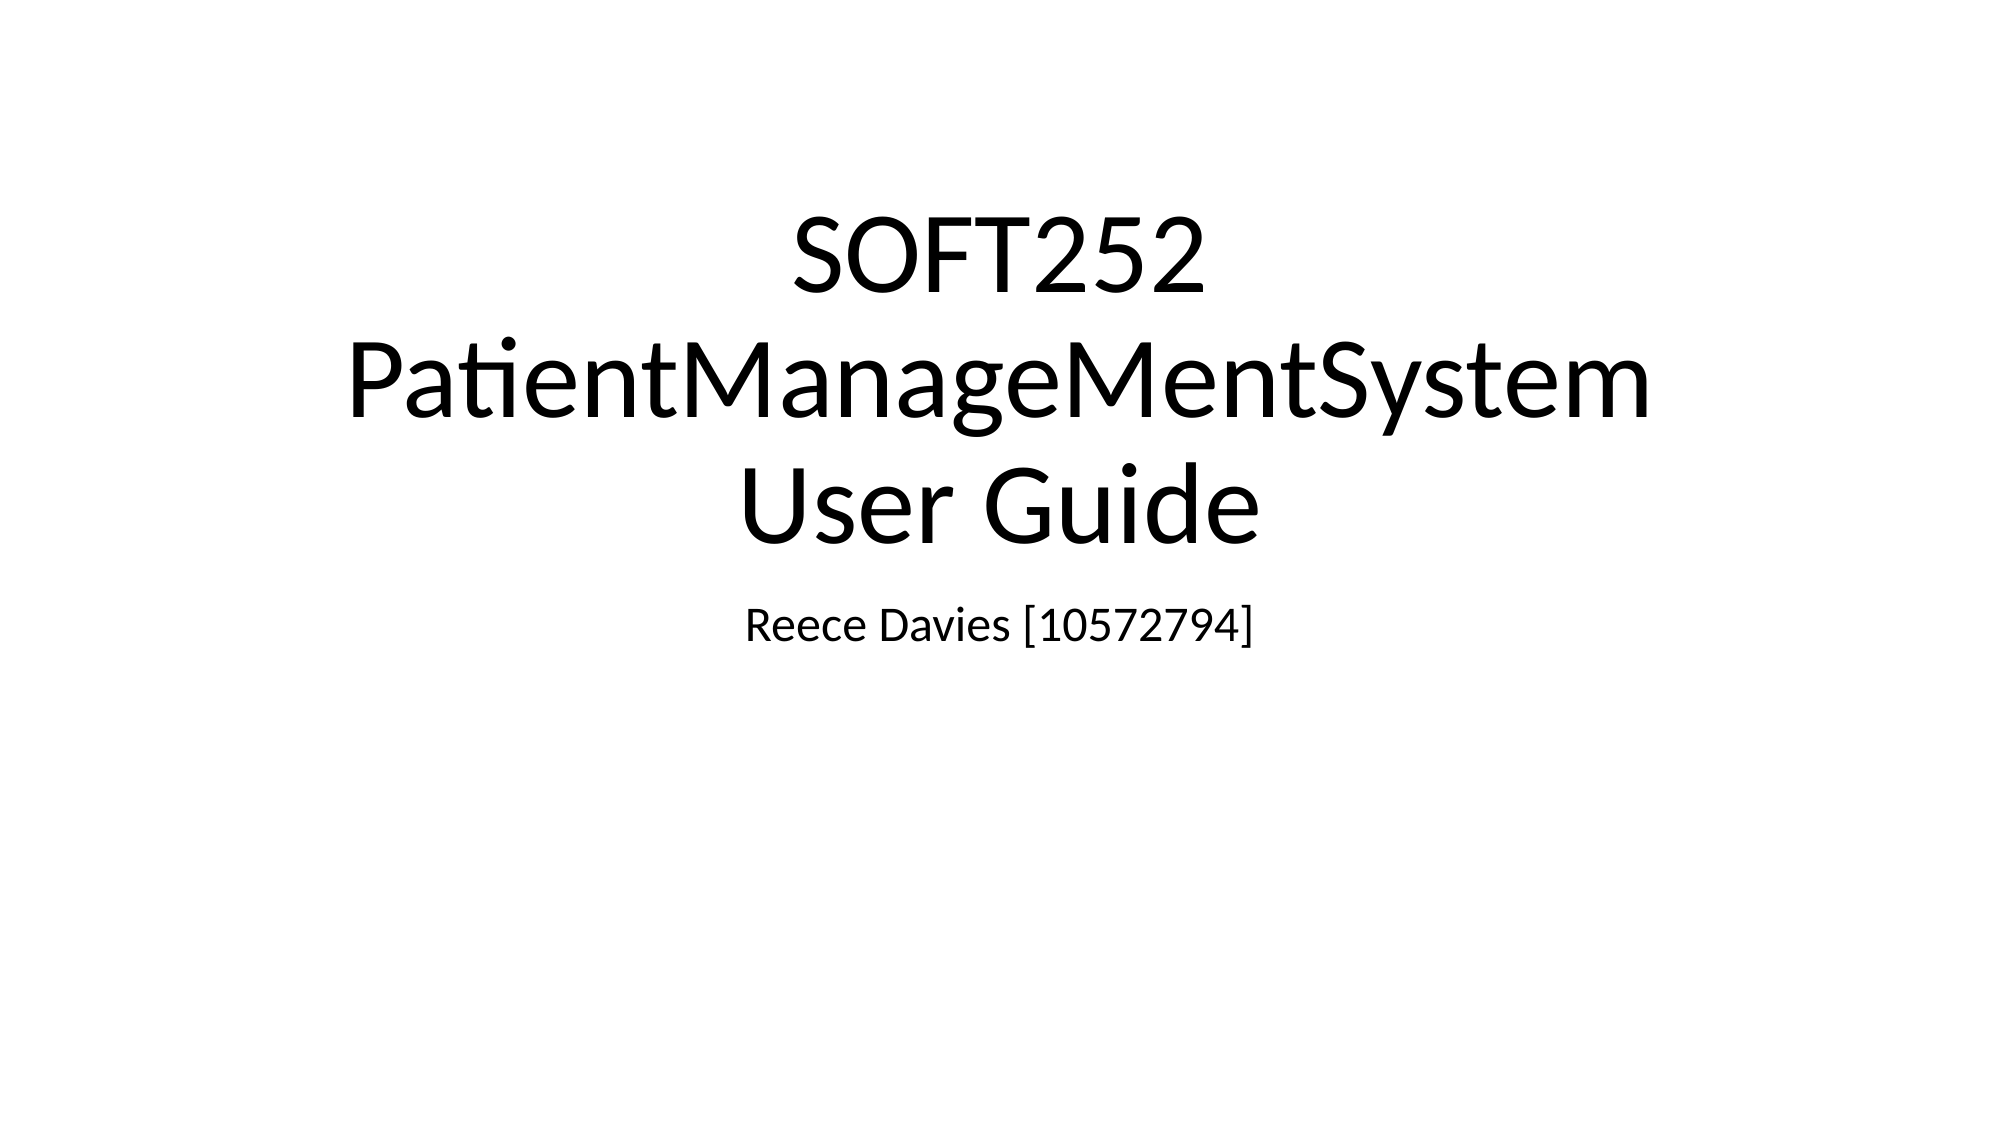

# SOFT252 PatientManageMentSystem User Guide
Reece Davies [10572794]